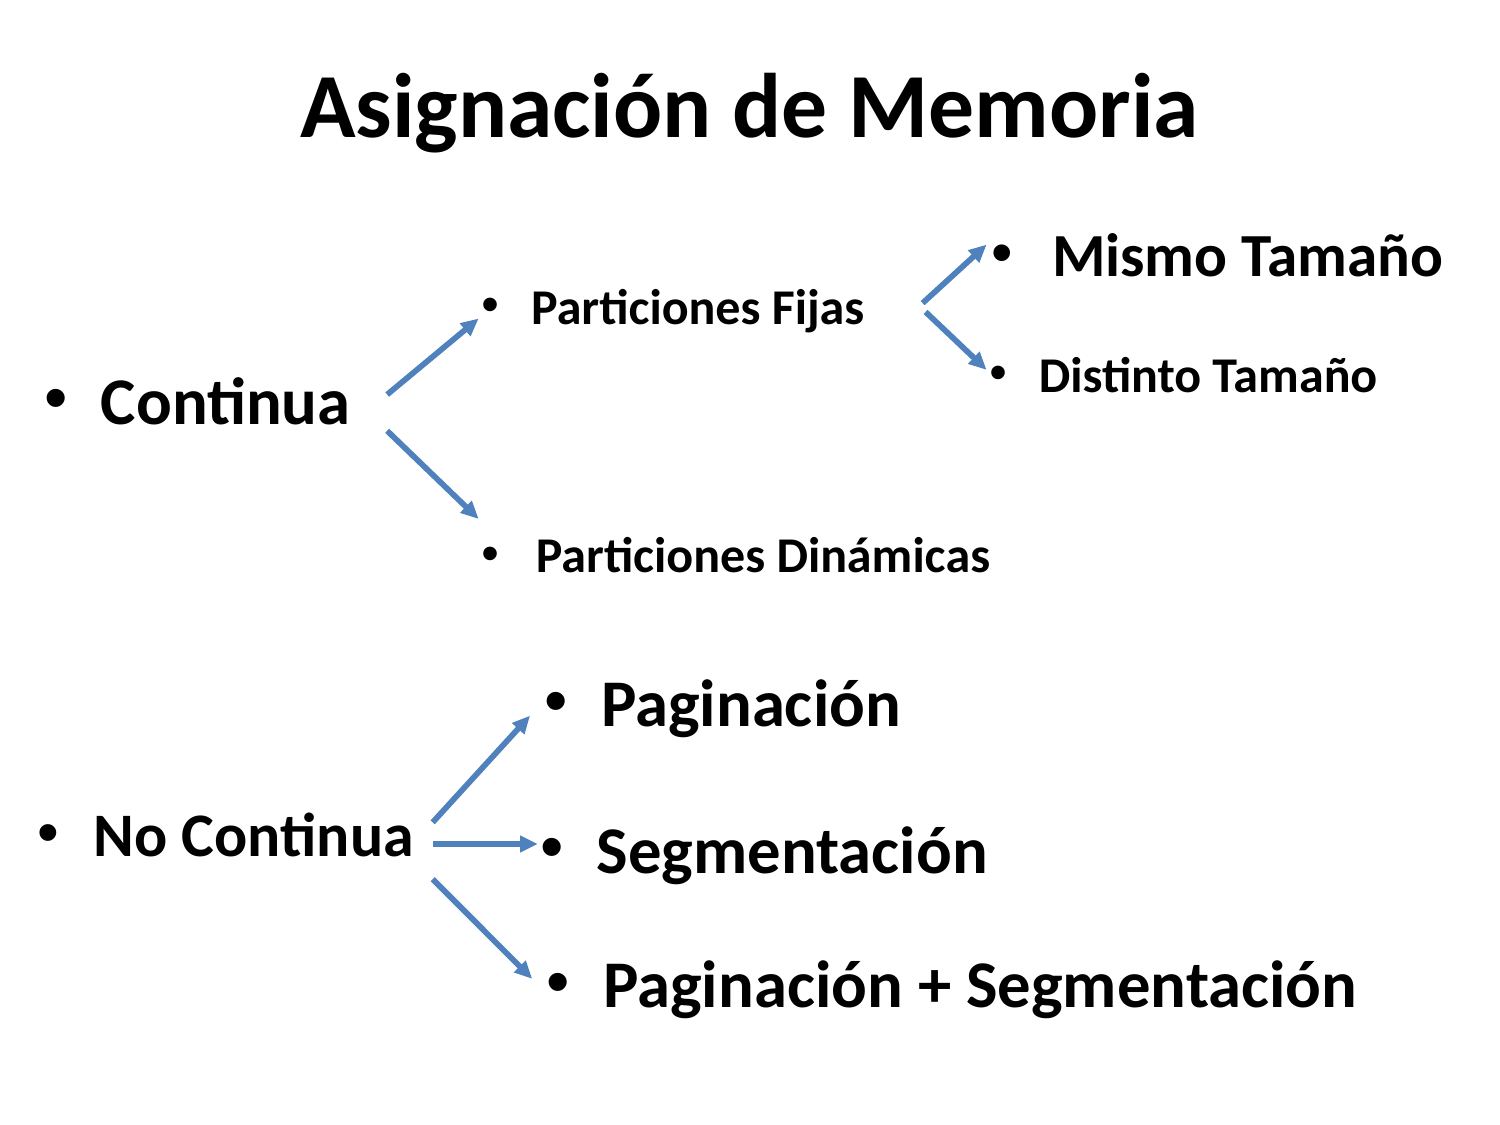

# Asignación de Memoria
Mismo Tamaño
Particiones Fijas
Distinto Tamaño
Continua
Particiones Dinámicas
Paginación
No Continua
Segmentación
Paginación + Segmentación